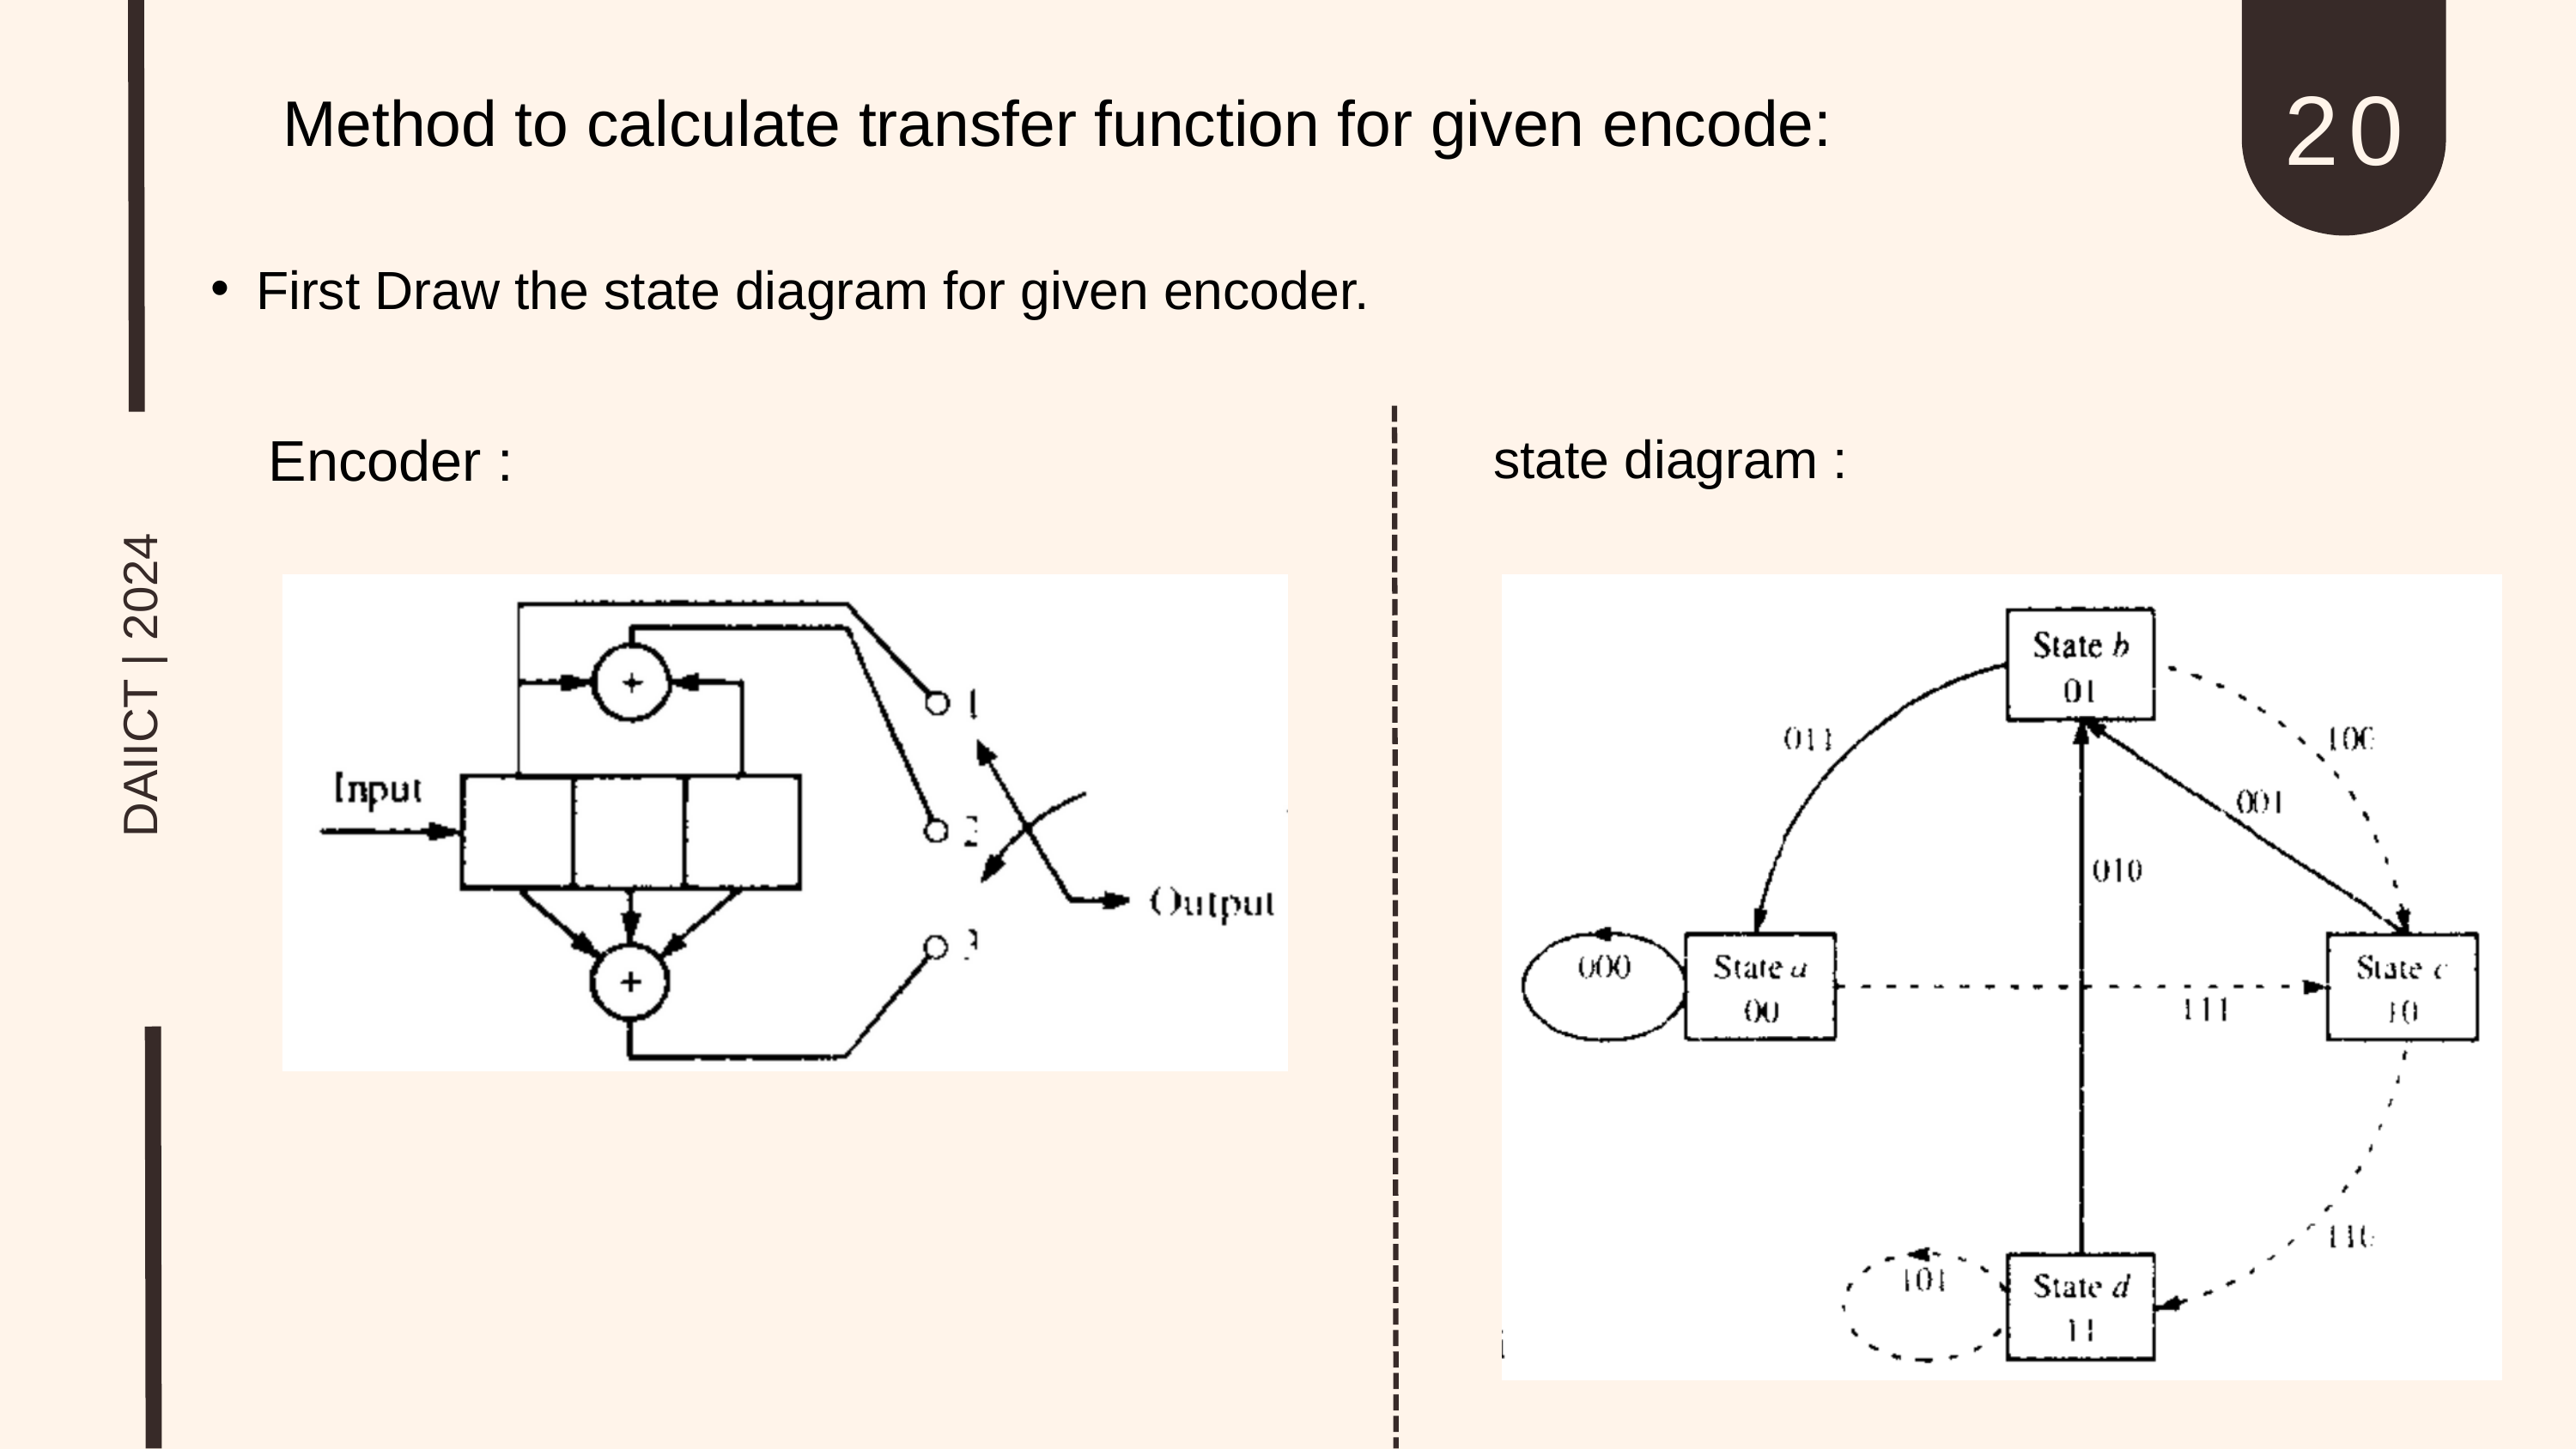

20

Method to calculate transfer function for given encode:

First Draw the state diagram for given encoder.

Encoder :
state diagram :

DAIICT | 2024